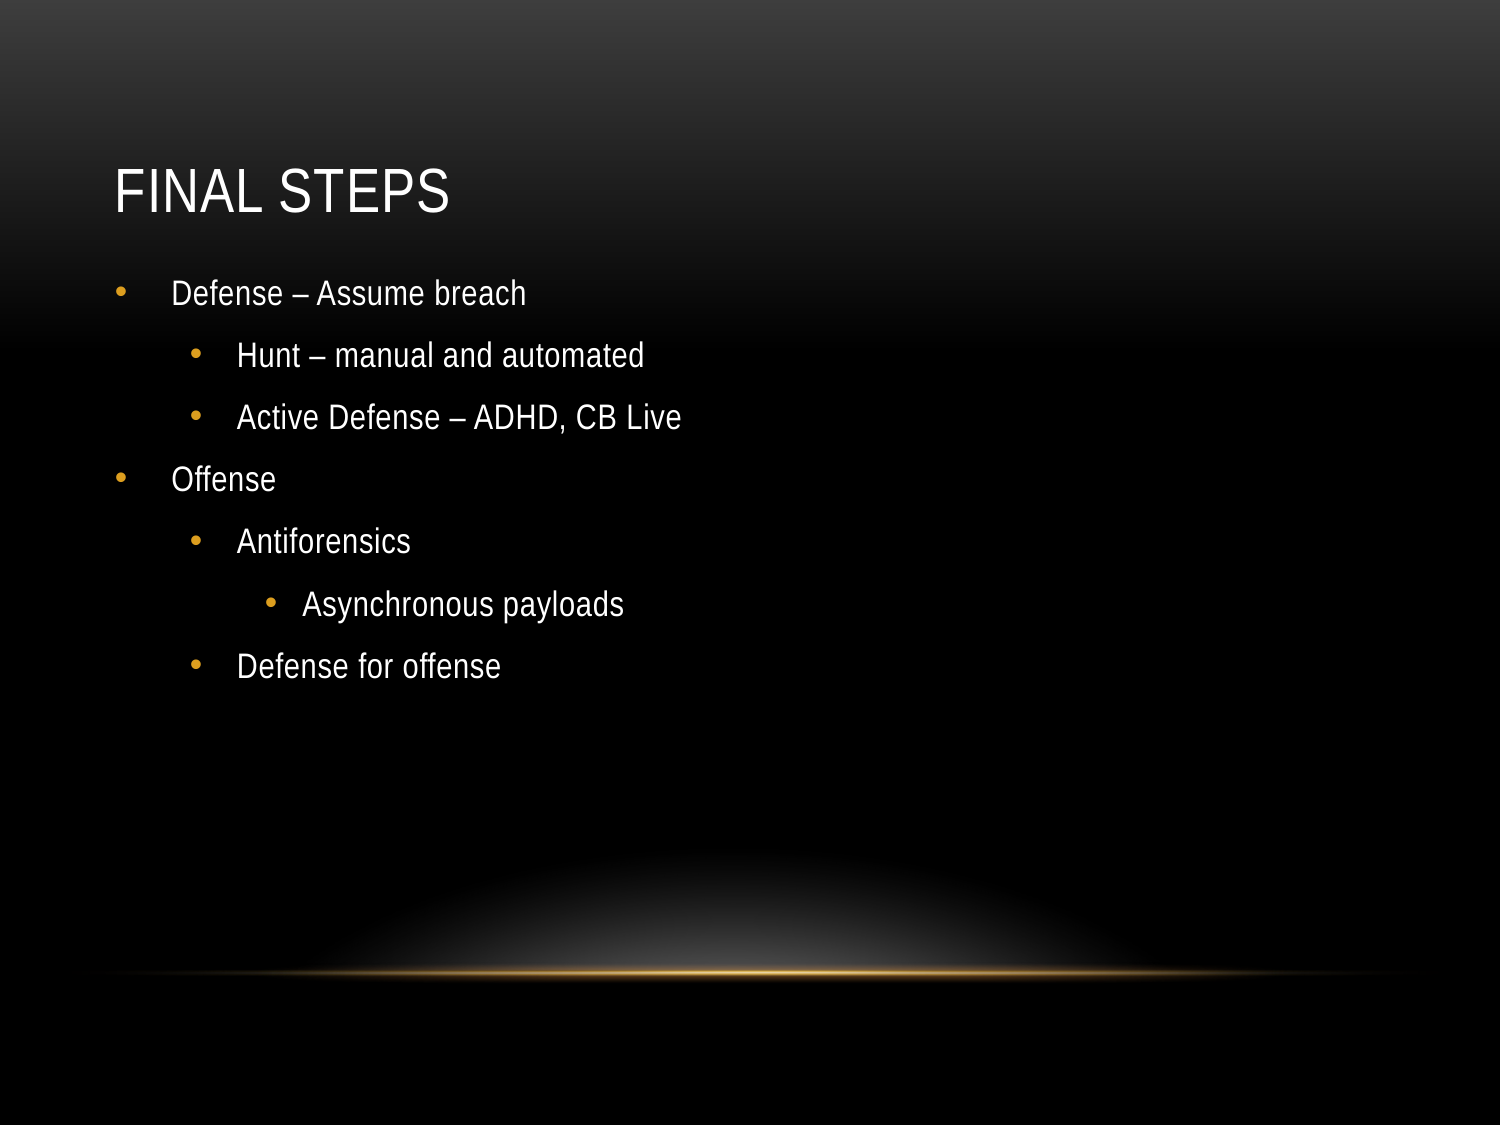

# Final steps
Defense – Assume breach
Hunt – manual and automated
Active Defense – ADHD, CB Live
Offense
Antiforensics
Asynchronous payloads
Defense for offense